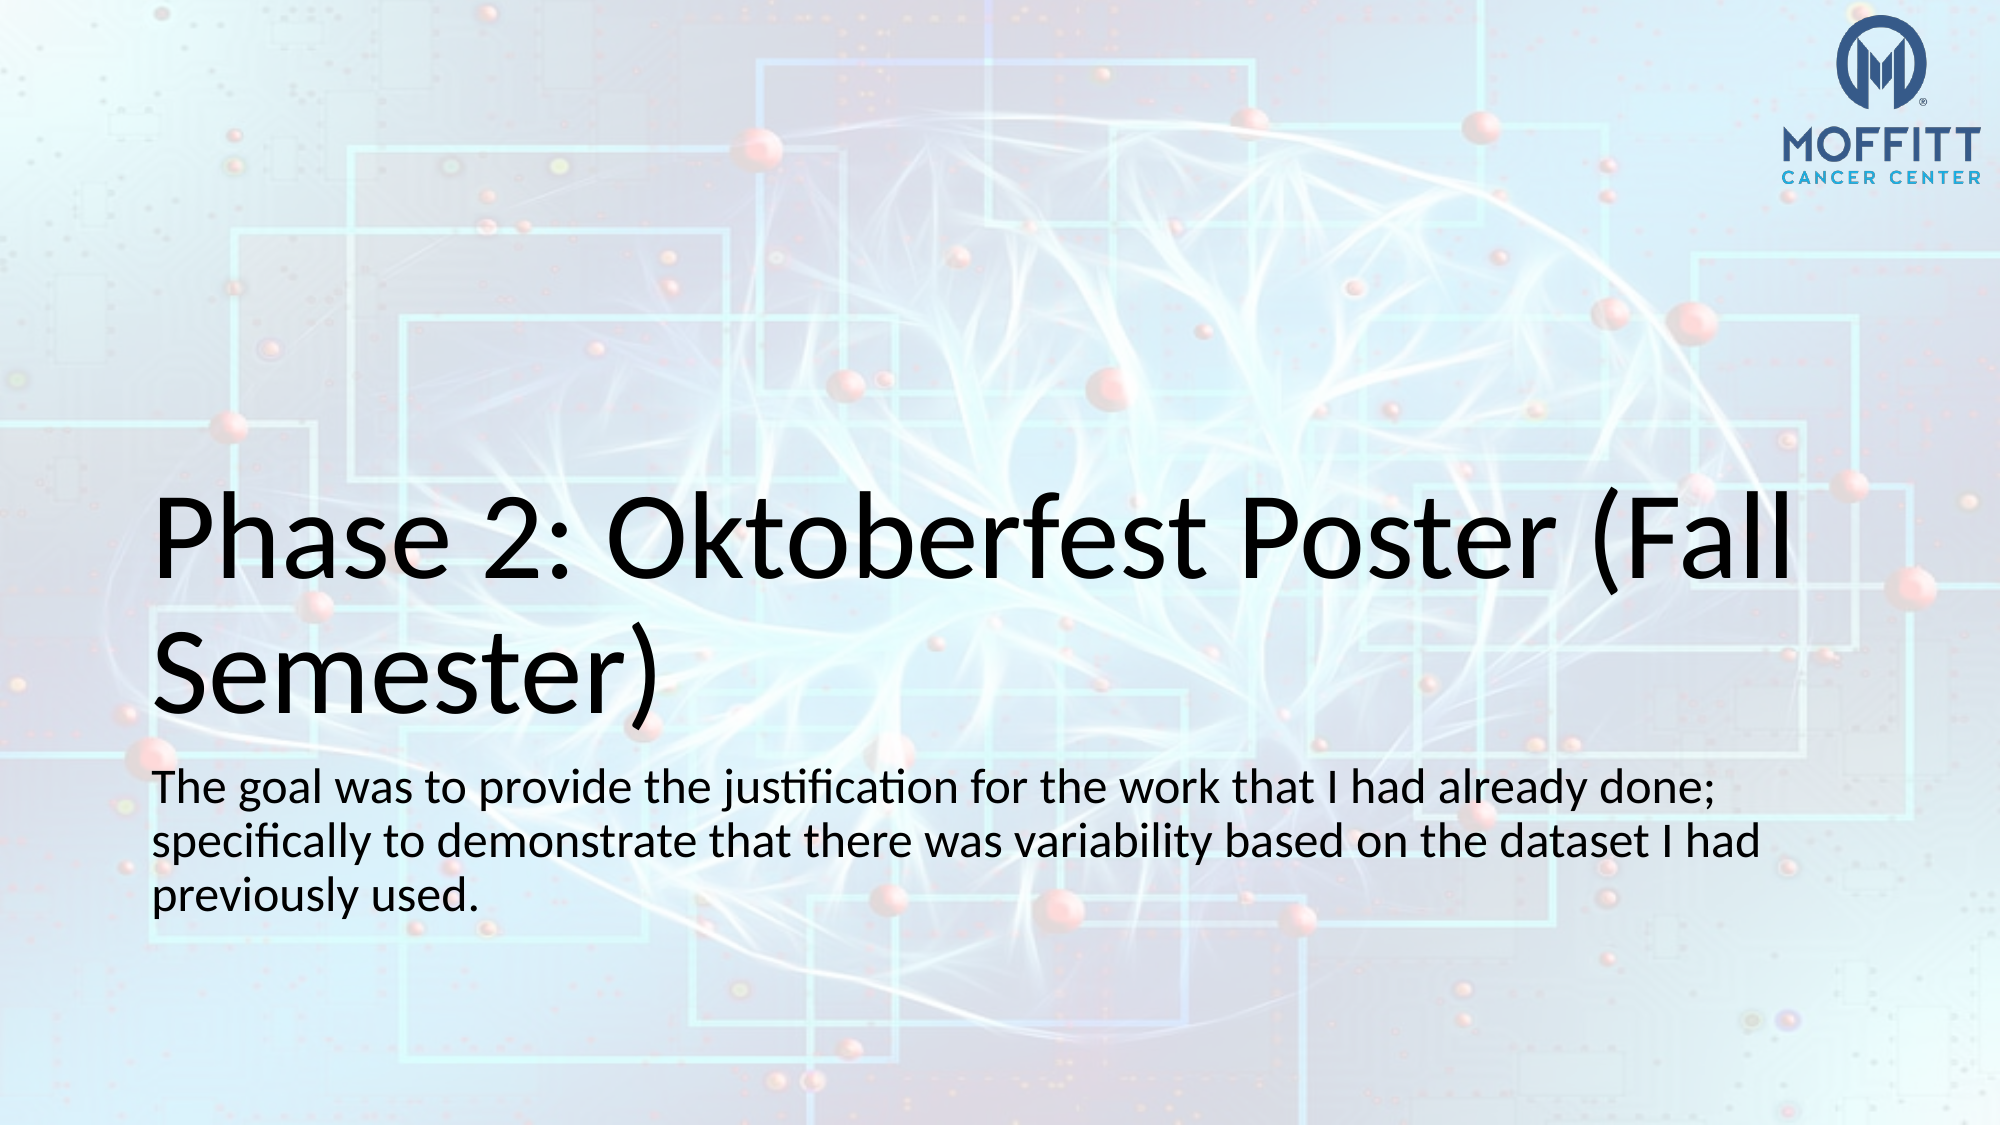

# Phase 2: Oktoberfest Poster (Fall Semester)
The goal was to provide the justification for the work that I had already done; specifically to demonstrate that there was variability based on the dataset I had previously used.